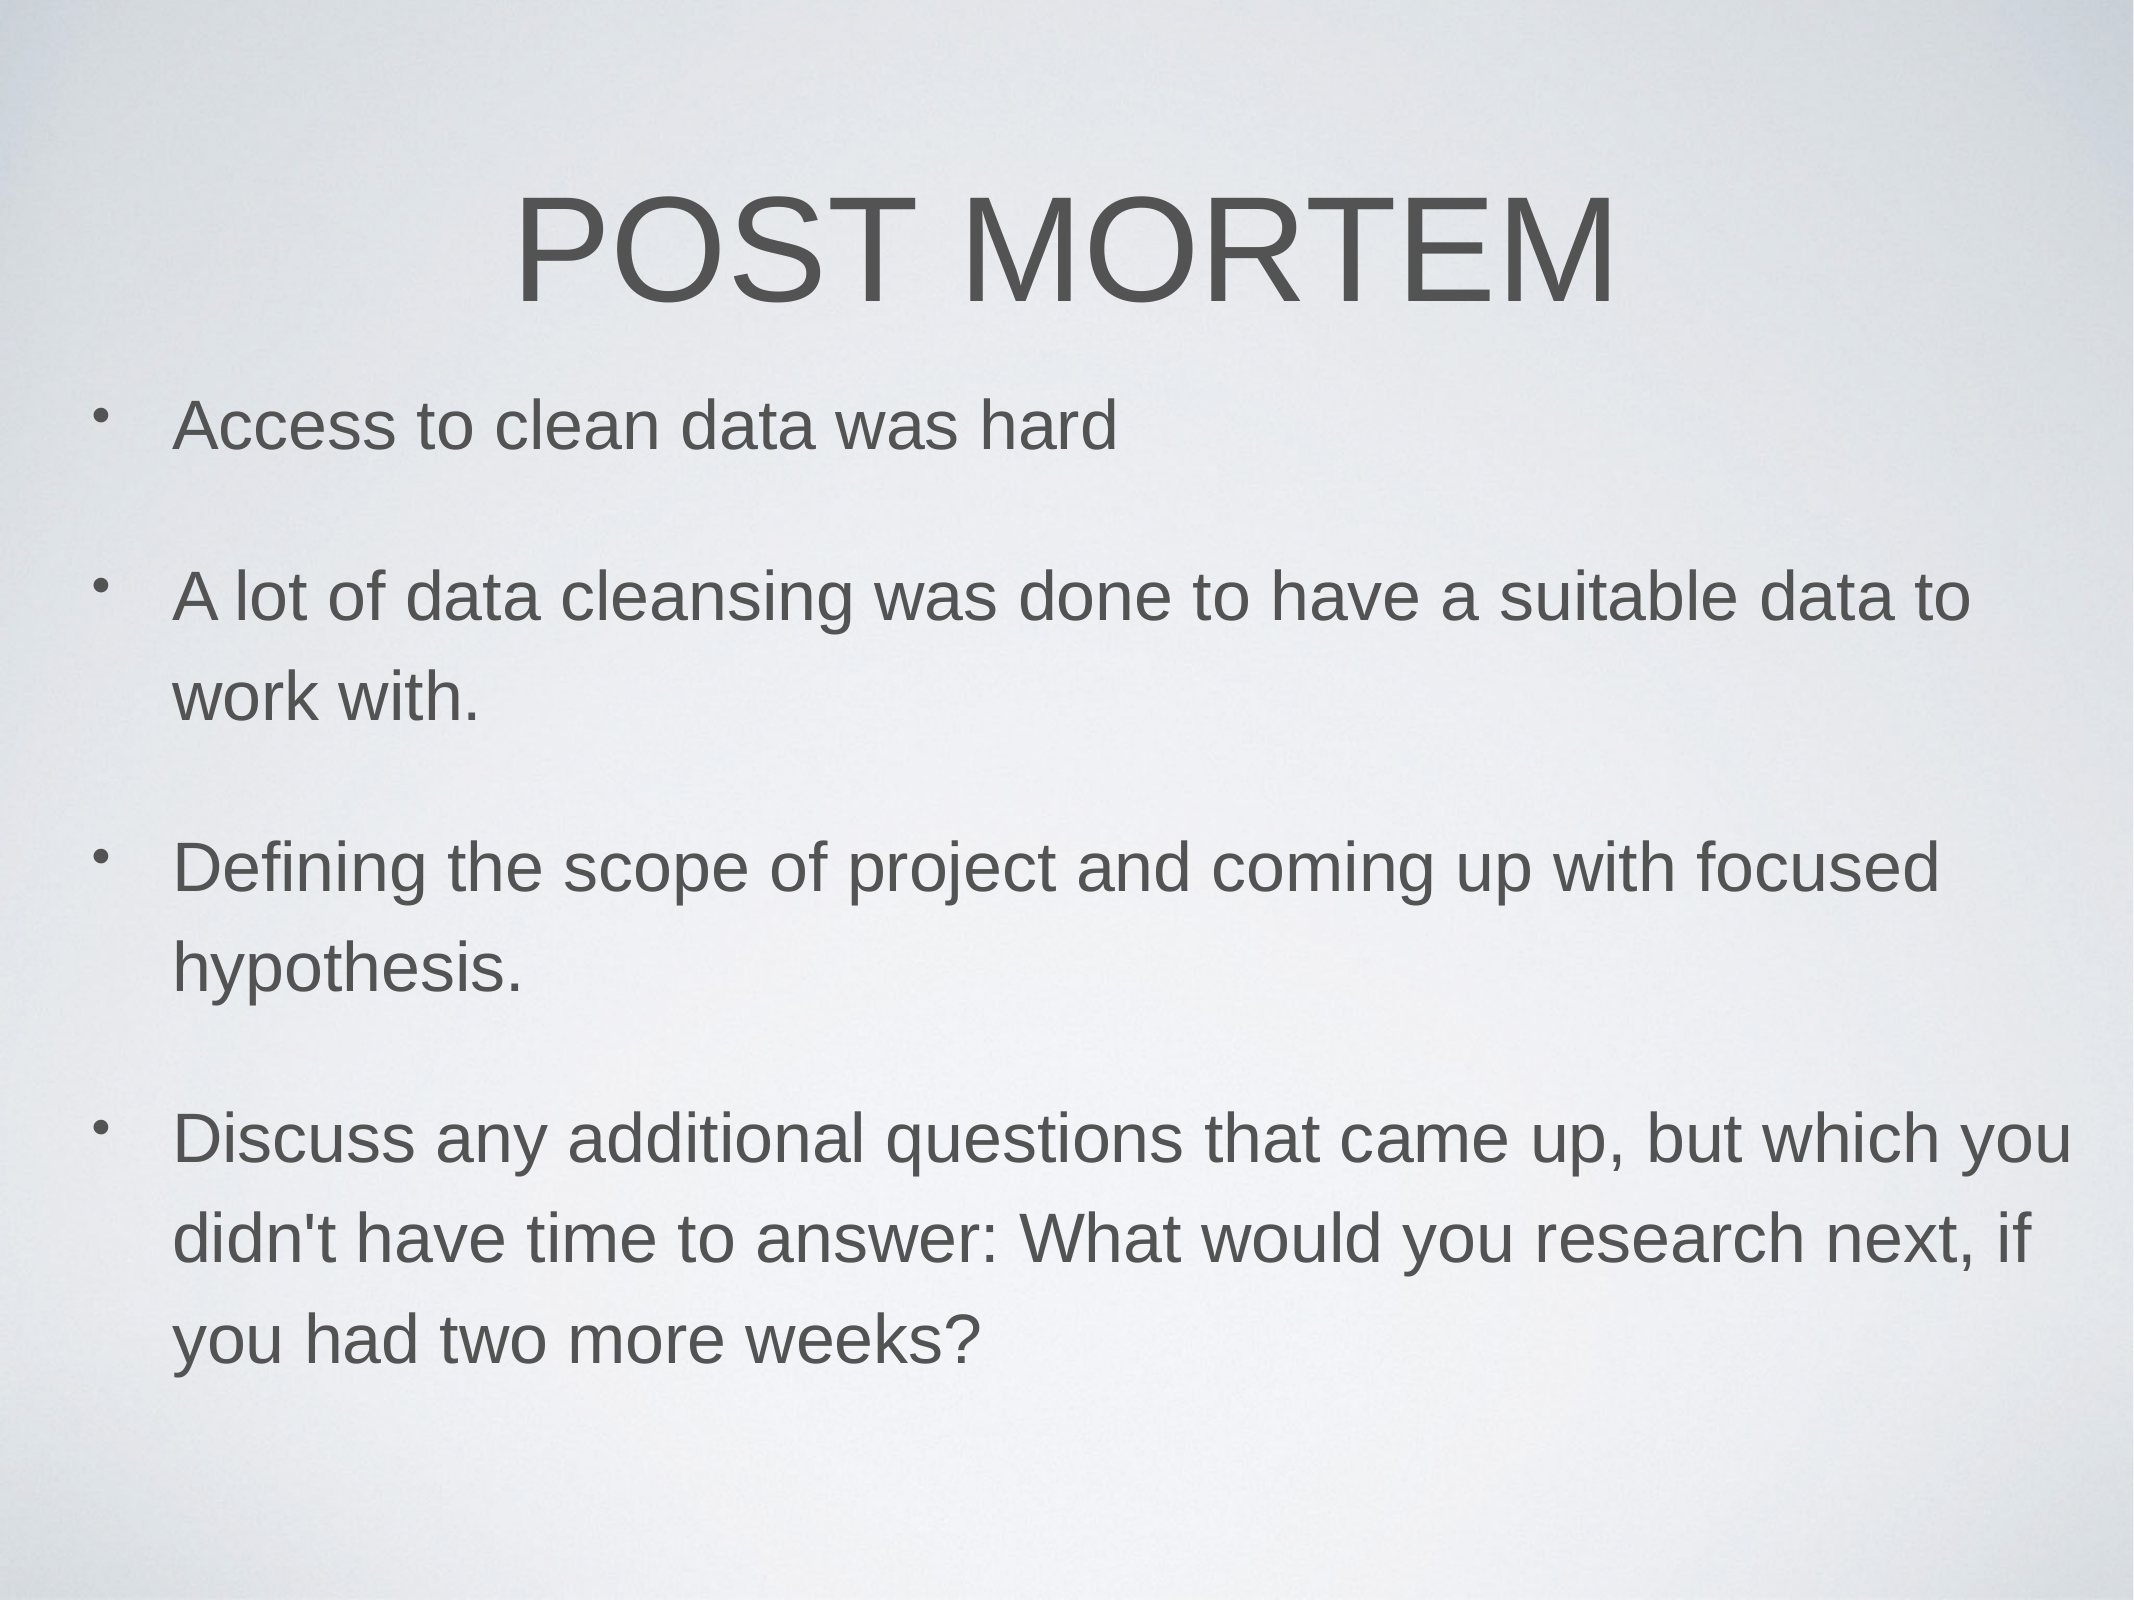

# Post Mortem
Access to clean data was hard
A lot of data cleansing was done to have a suitable data to work with.
Defining the scope of project and coming up with focused hypothesis.
Discuss any additional questions that came up, but which you didn't have time to answer: What would you research next, if you had two more weeks?